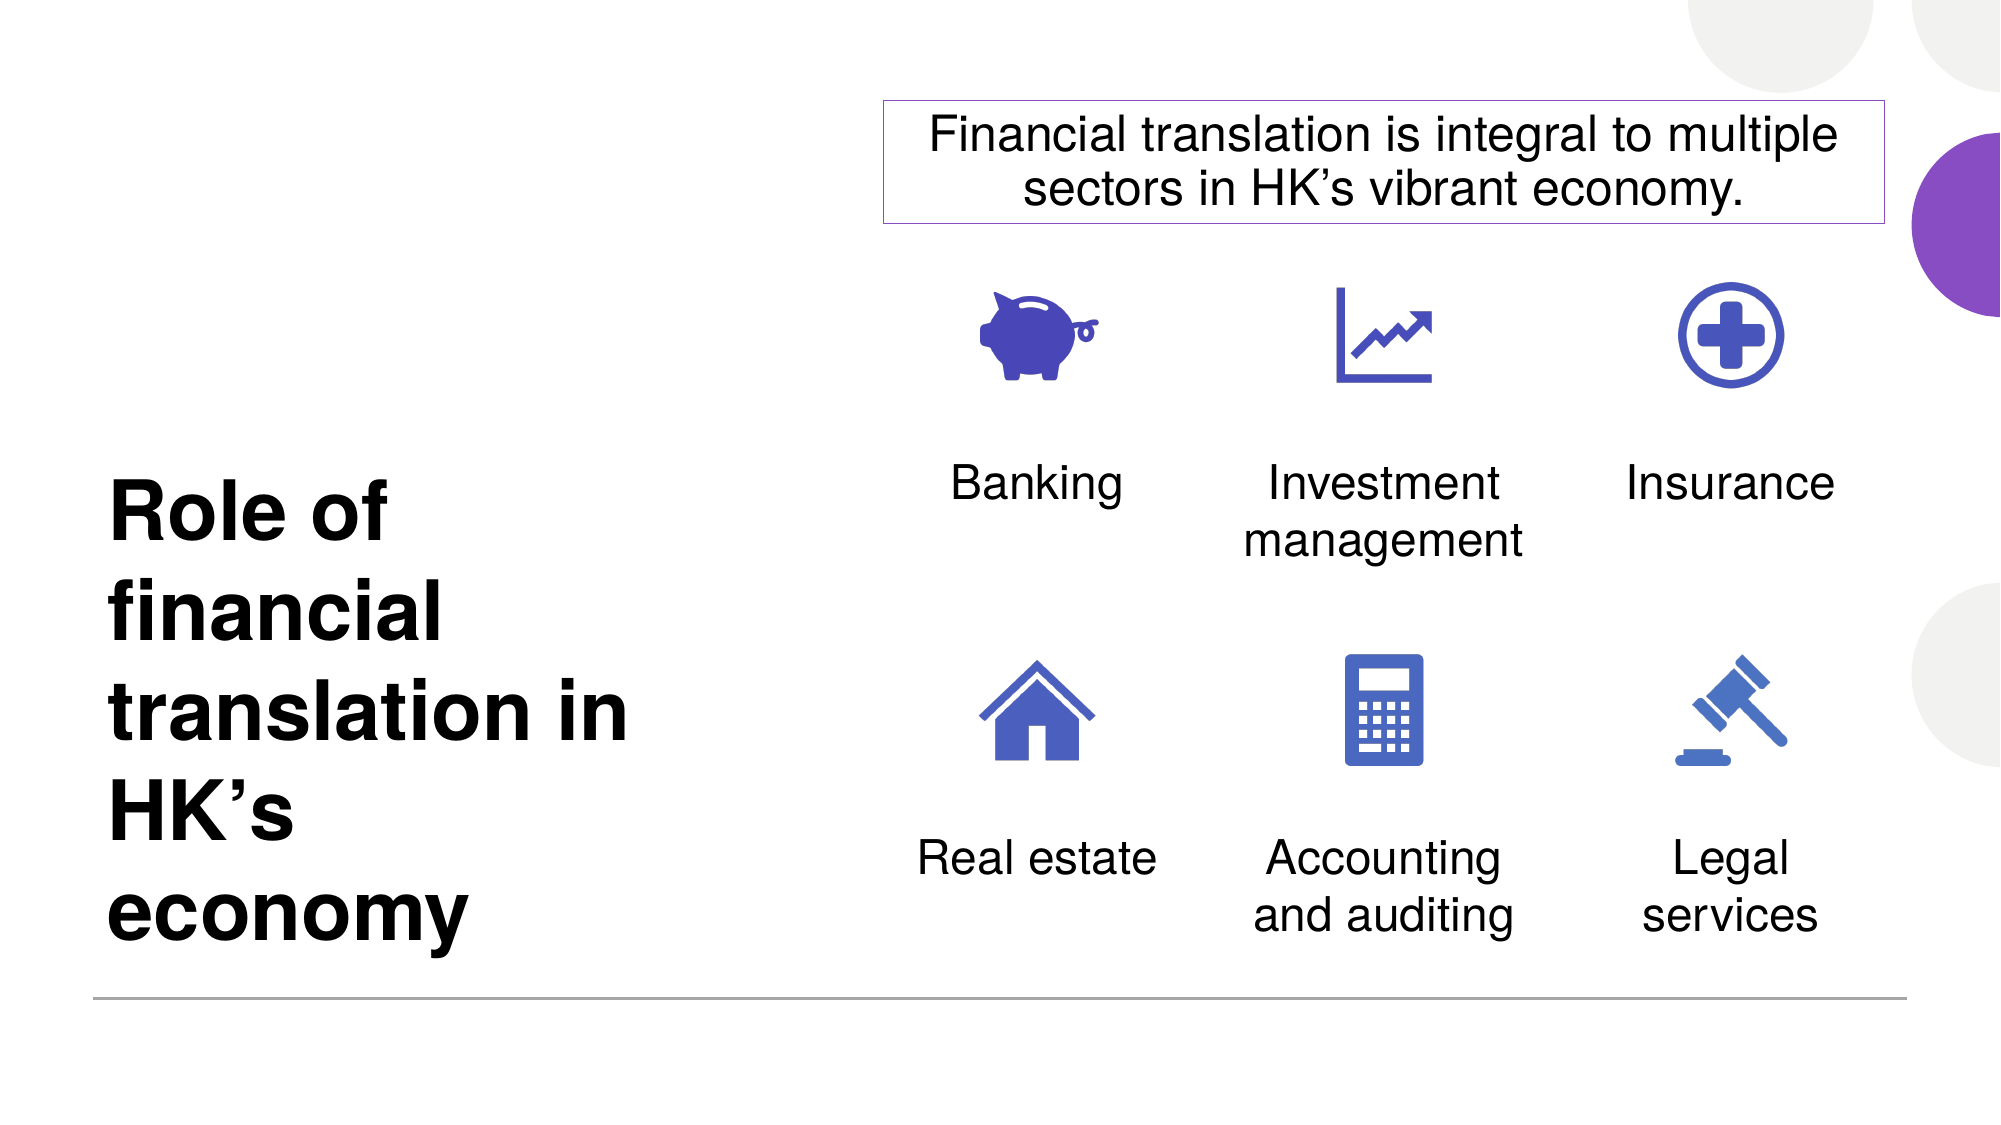

Financial translation is integral to multiple sectors in HK’s vibrant economy.
Banking
Investment management
Insurance
Real estate
Accounting and auditing
Legal services
# Role of financial translation in HK’s economy
Artificial Intelligence and Financial Translation (Sai-cheong Siu, September 2023)